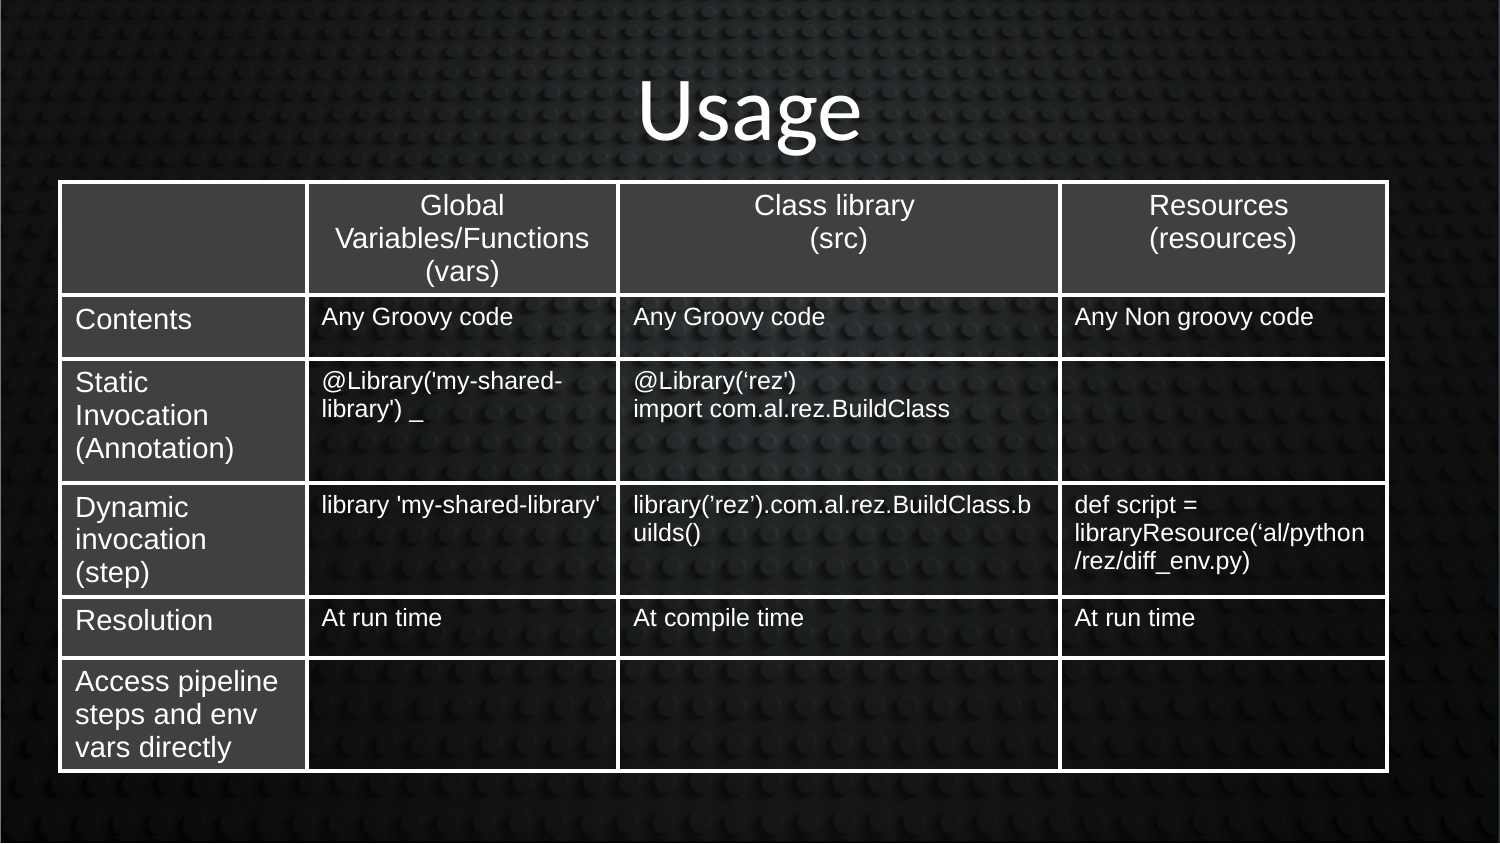

Usage
|  | Global Variables/Functions (vars) | Class library (src) | Resources (resources) |
| --- | --- | --- | --- |
| Contents | Any Groovy code | Any Groovy code | Any Non groovy code |
| Static Invocation (Annotation) | @Library('my-shared-library') \_ | @Library(‘rez') import com.al.rez.BuildClass |  |
| Dynamic invocation (step) | library 'my-shared-library' | library(’rez’).com.al.rez.BuildClass.builds() | def script = libraryResource(‘al/python/rez/diff\_env.py) |
| Resolution | At run time | At compile time | At run time |
| Access pipeline steps and env vars directly |  |  |  |